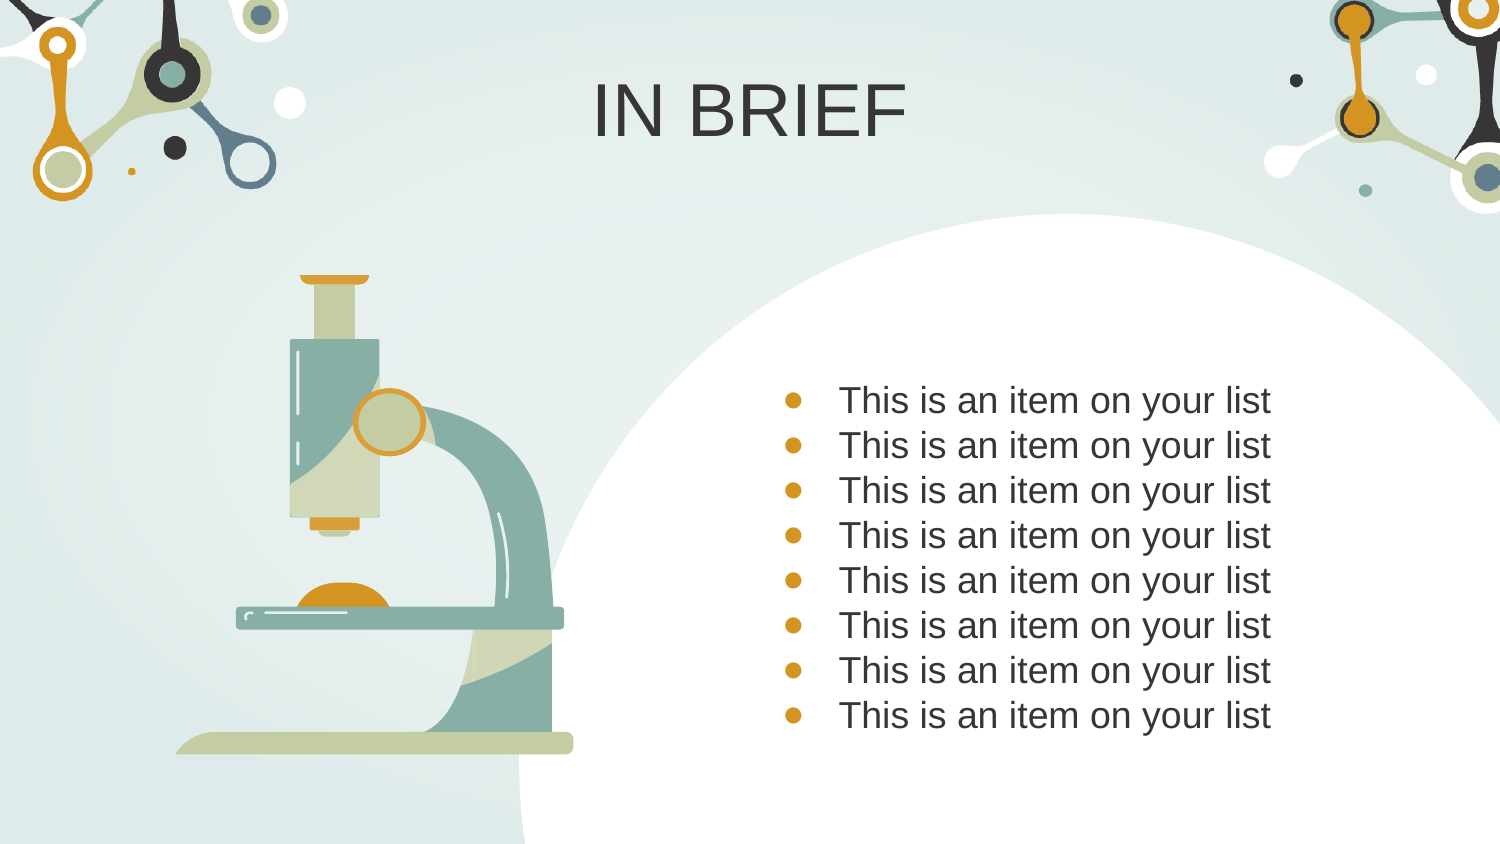

# IN BRIEF

This is an item on your list
This is an item on your list
This is an item on your list
This is an item on your list
This is an item on your list
This is an item on your list
This is an item on your list
This is an item on your list